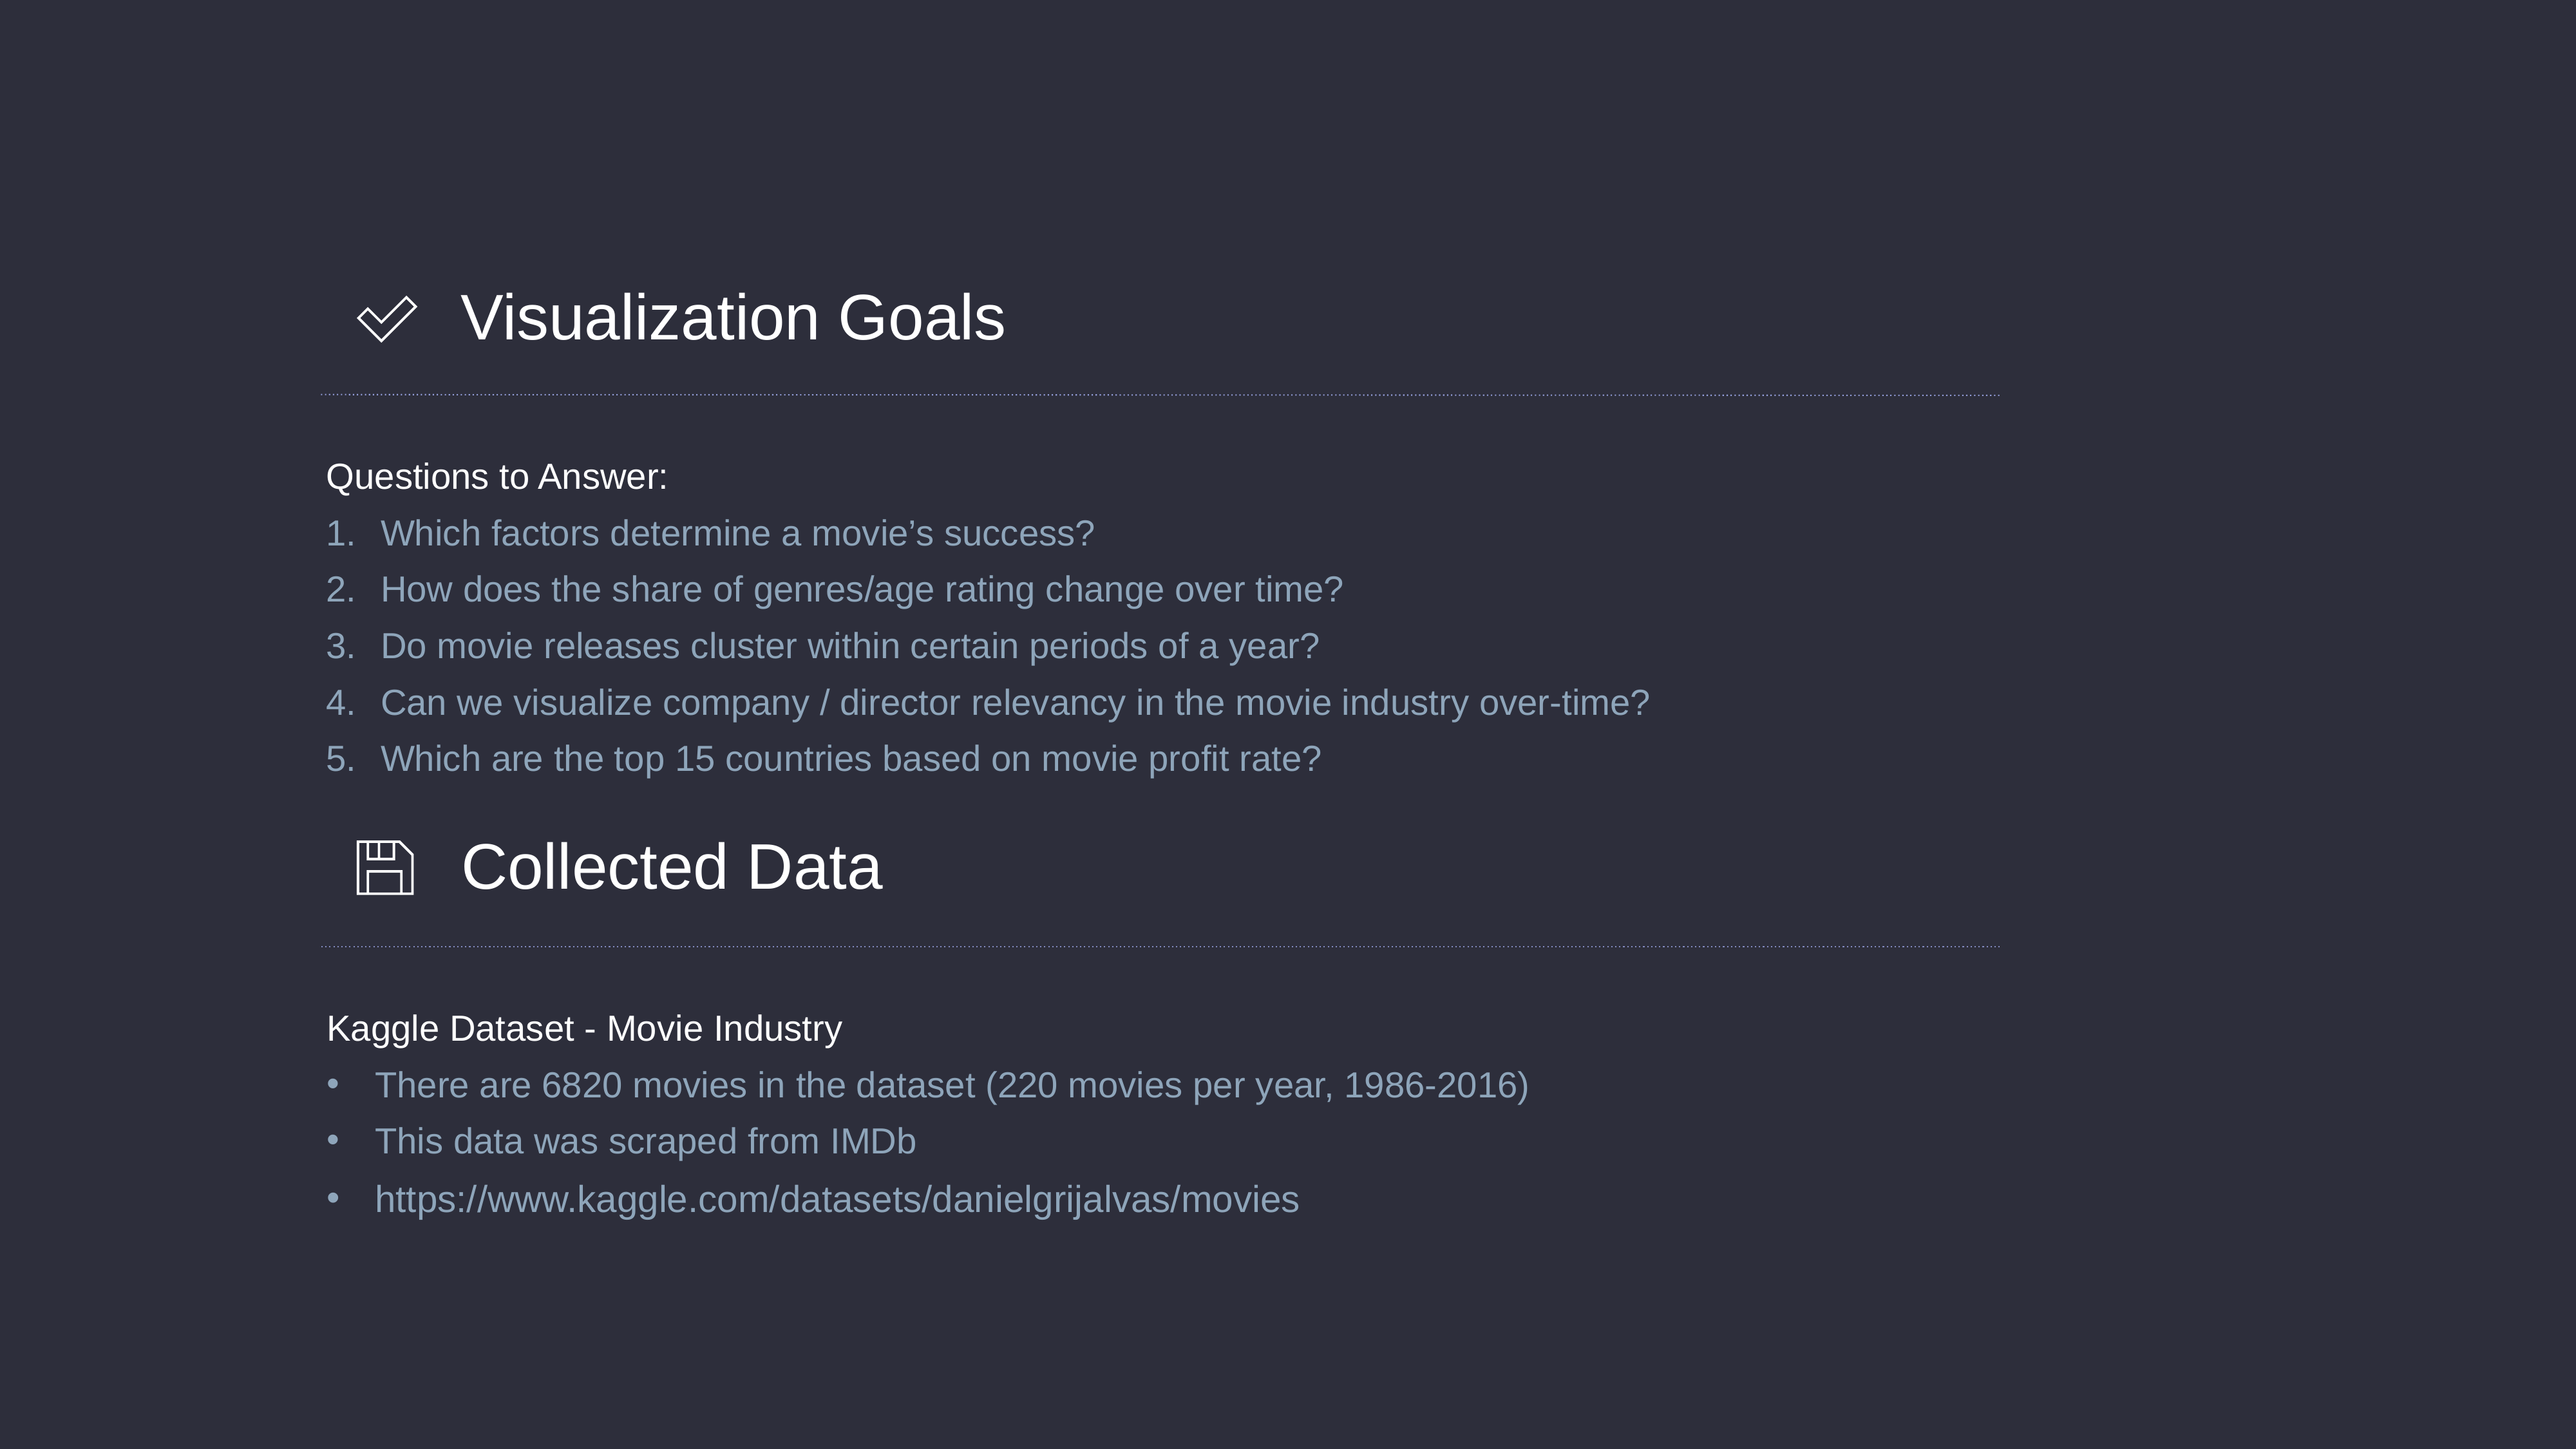

Visualization Goals

Questions to Answer:
Which factors determine a movie’s success?
How does the share of genres/age rating change over time?
Do movie releases cluster within certain periods of a year?
Can we visualize company / director relevancy in the movie industry over-time?
Which are the top 15 countries based on movie profit rate?
Collected Data

Kaggle Dataset - Movie Industry
There are 6820 movies in the dataset (220 movies per year, 1986-2016)
This data was scraped from IMDb
https://www.kaggle.com/datasets/danielgrijalvas/movies